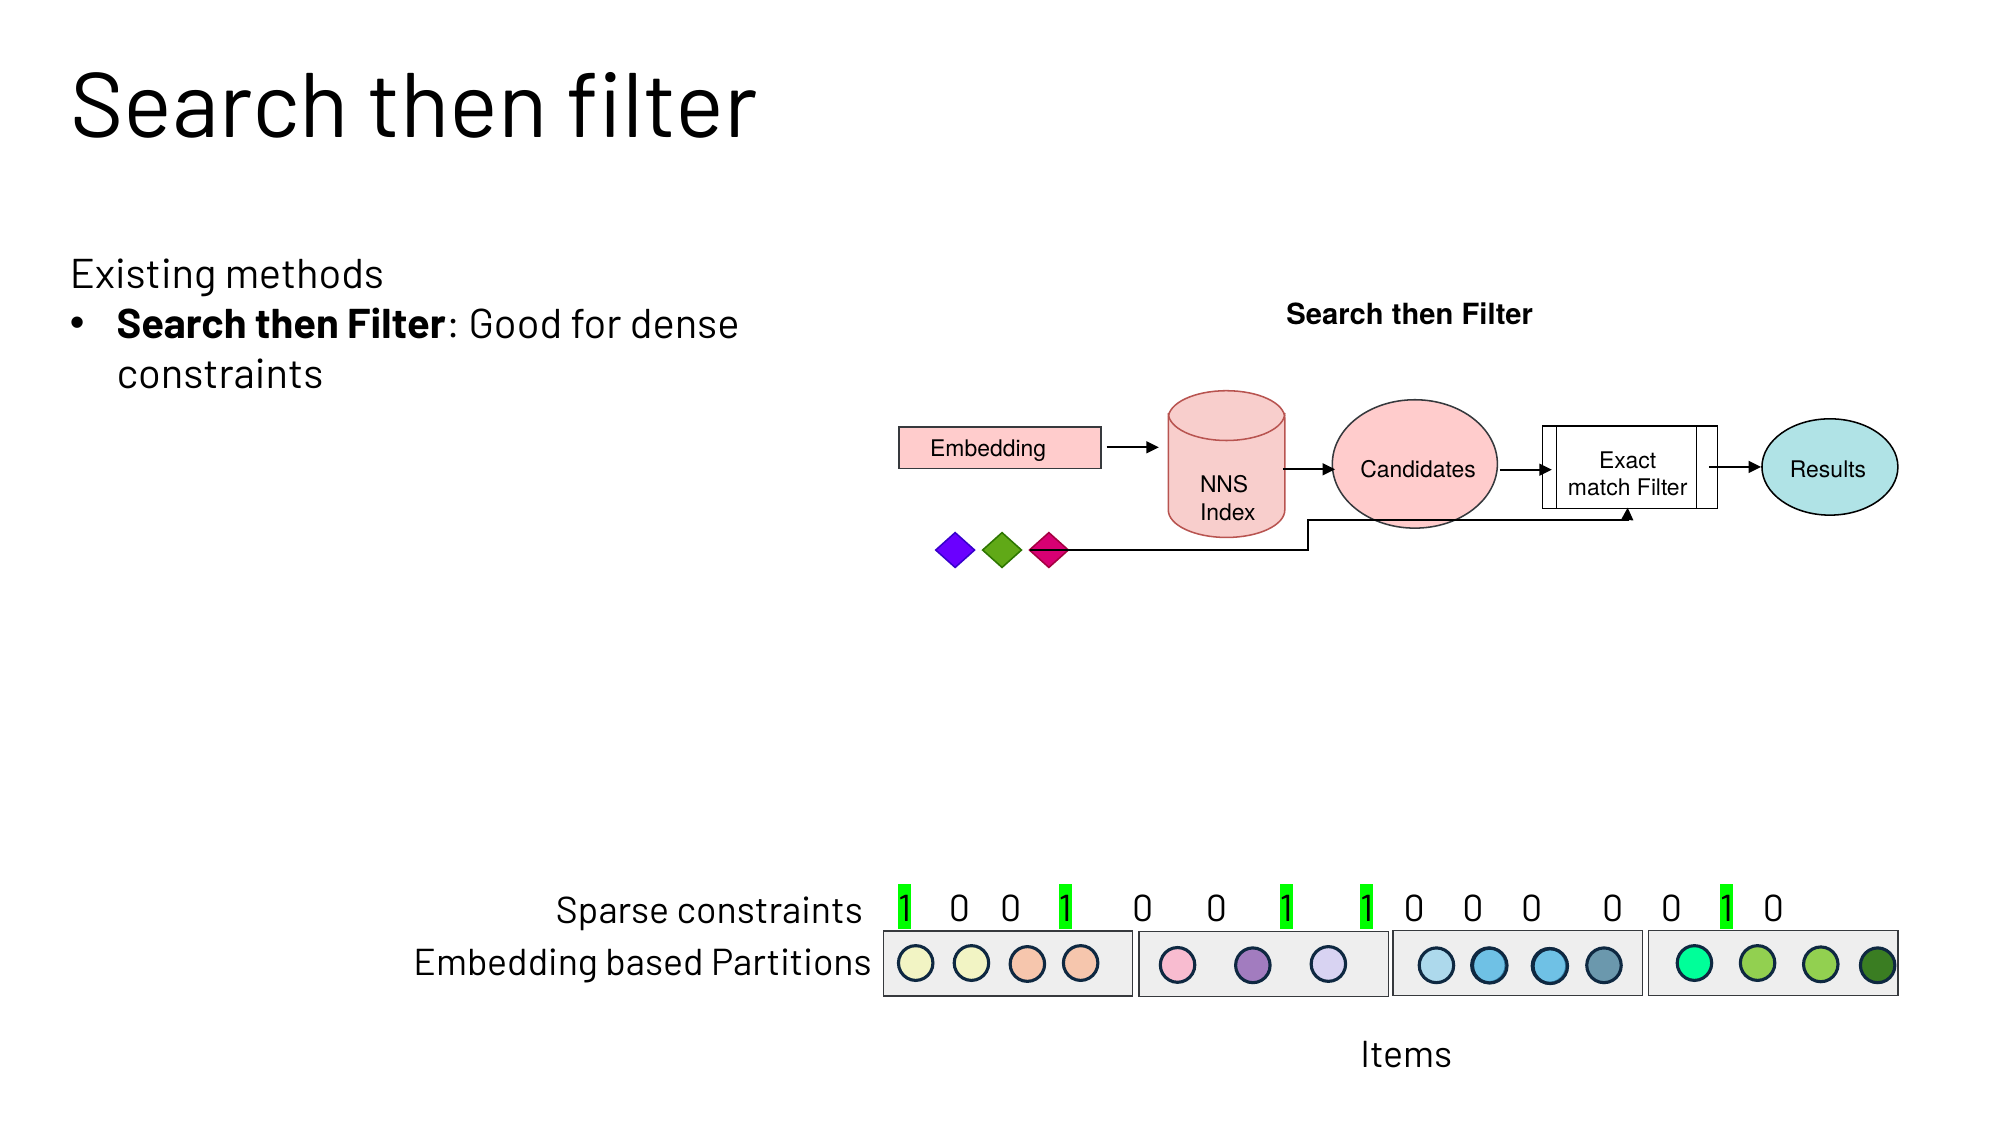

# Search then filter
Existing methods
Search then Filter: Good for dense constraints

Search then Filter

Embedding

Exact match Filter
Candidates
Results
NNS
Index

1     0    0     1        0       0       1         1    0     0     0        0     0     1    0
Sparse constraints

Embedding based Partitions

Items